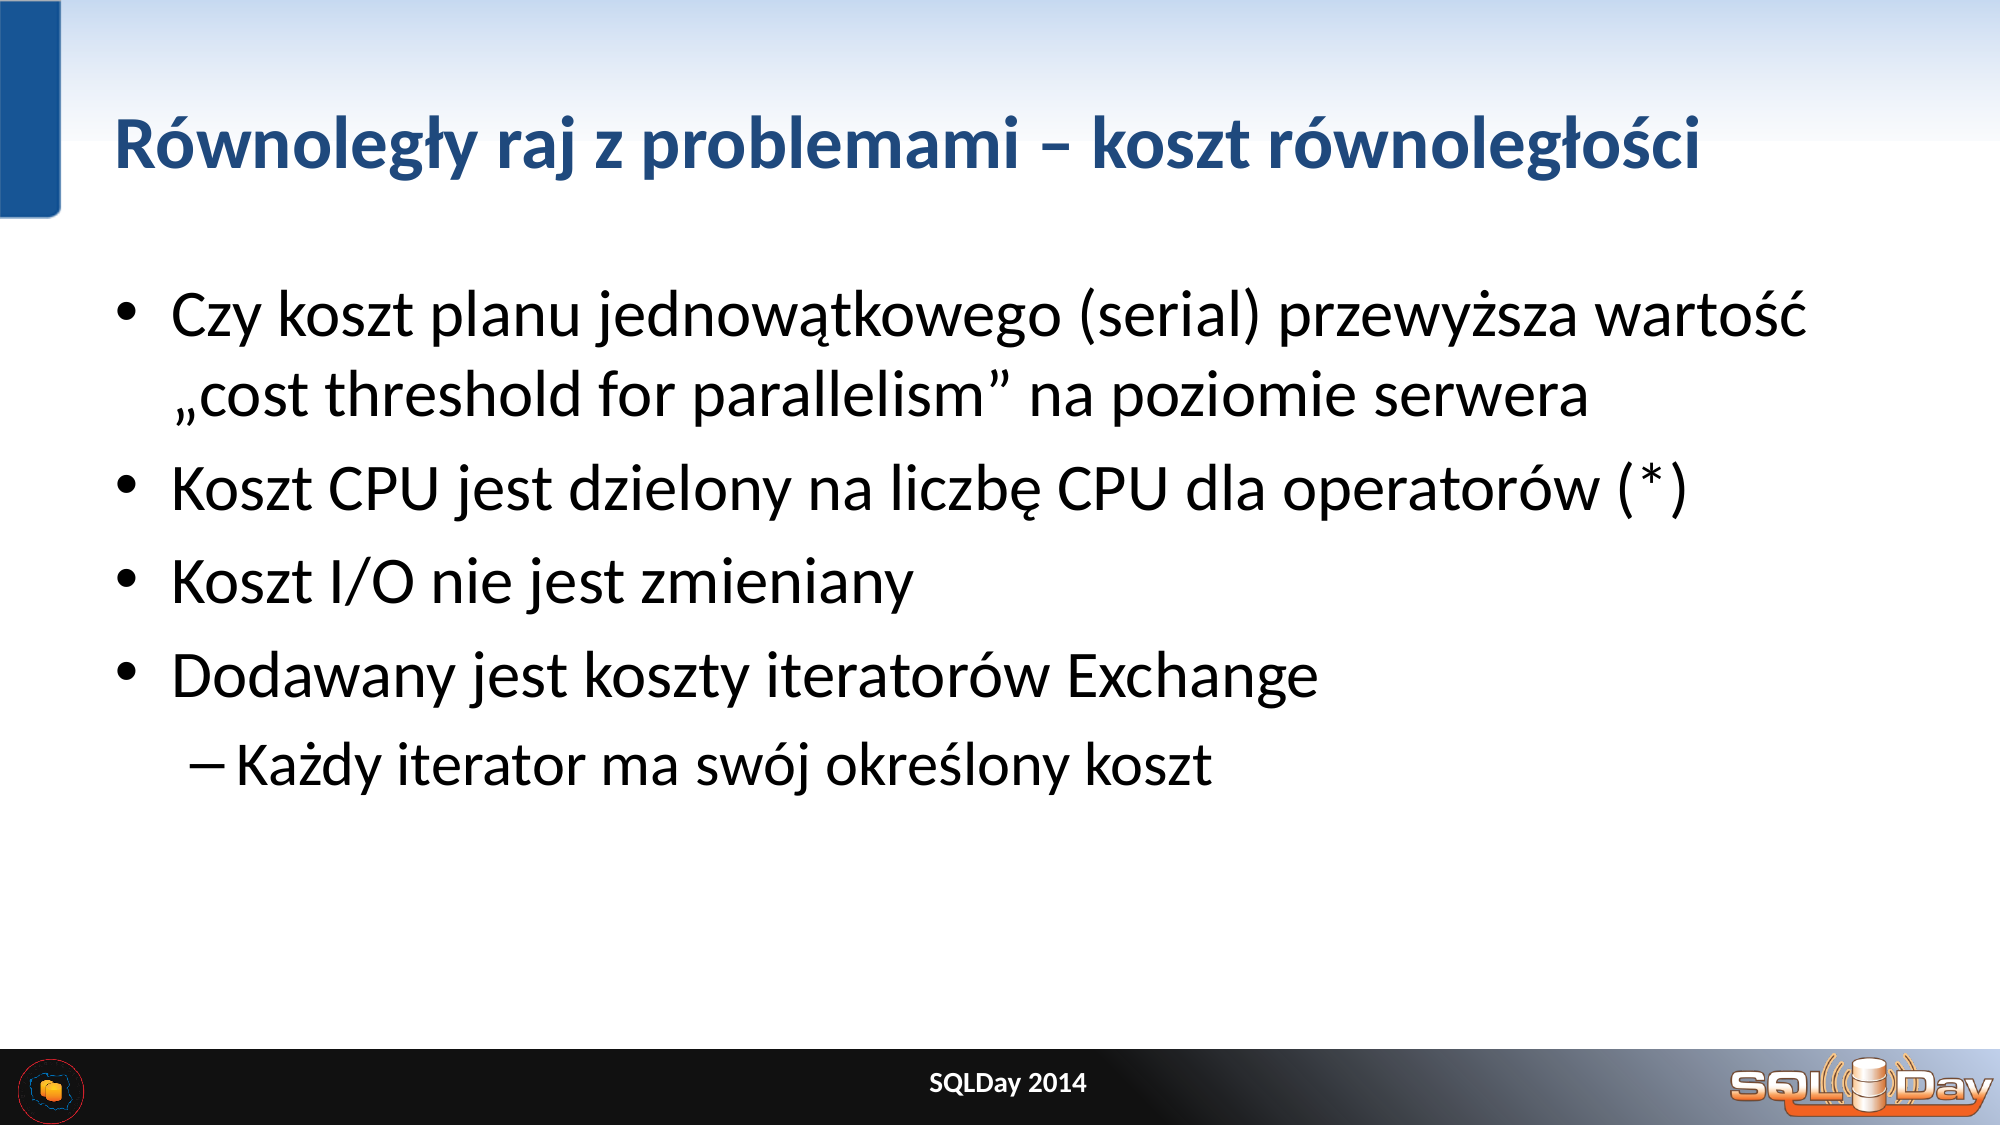

# Równoległy raj z problemami – koszt równoległości
Czy koszt planu jednowątkowego (serial) przewyższa wartość „cost threshold for parallelism” na poziomie serwera
Koszt CPU jest dzielony na liczbę CPU dla operatorów (*)
Koszt I/O nie jest zmieniany
Dodawany jest koszty iteratorów Exchange
Każdy iterator ma swój określony koszt

SQLDay 2014